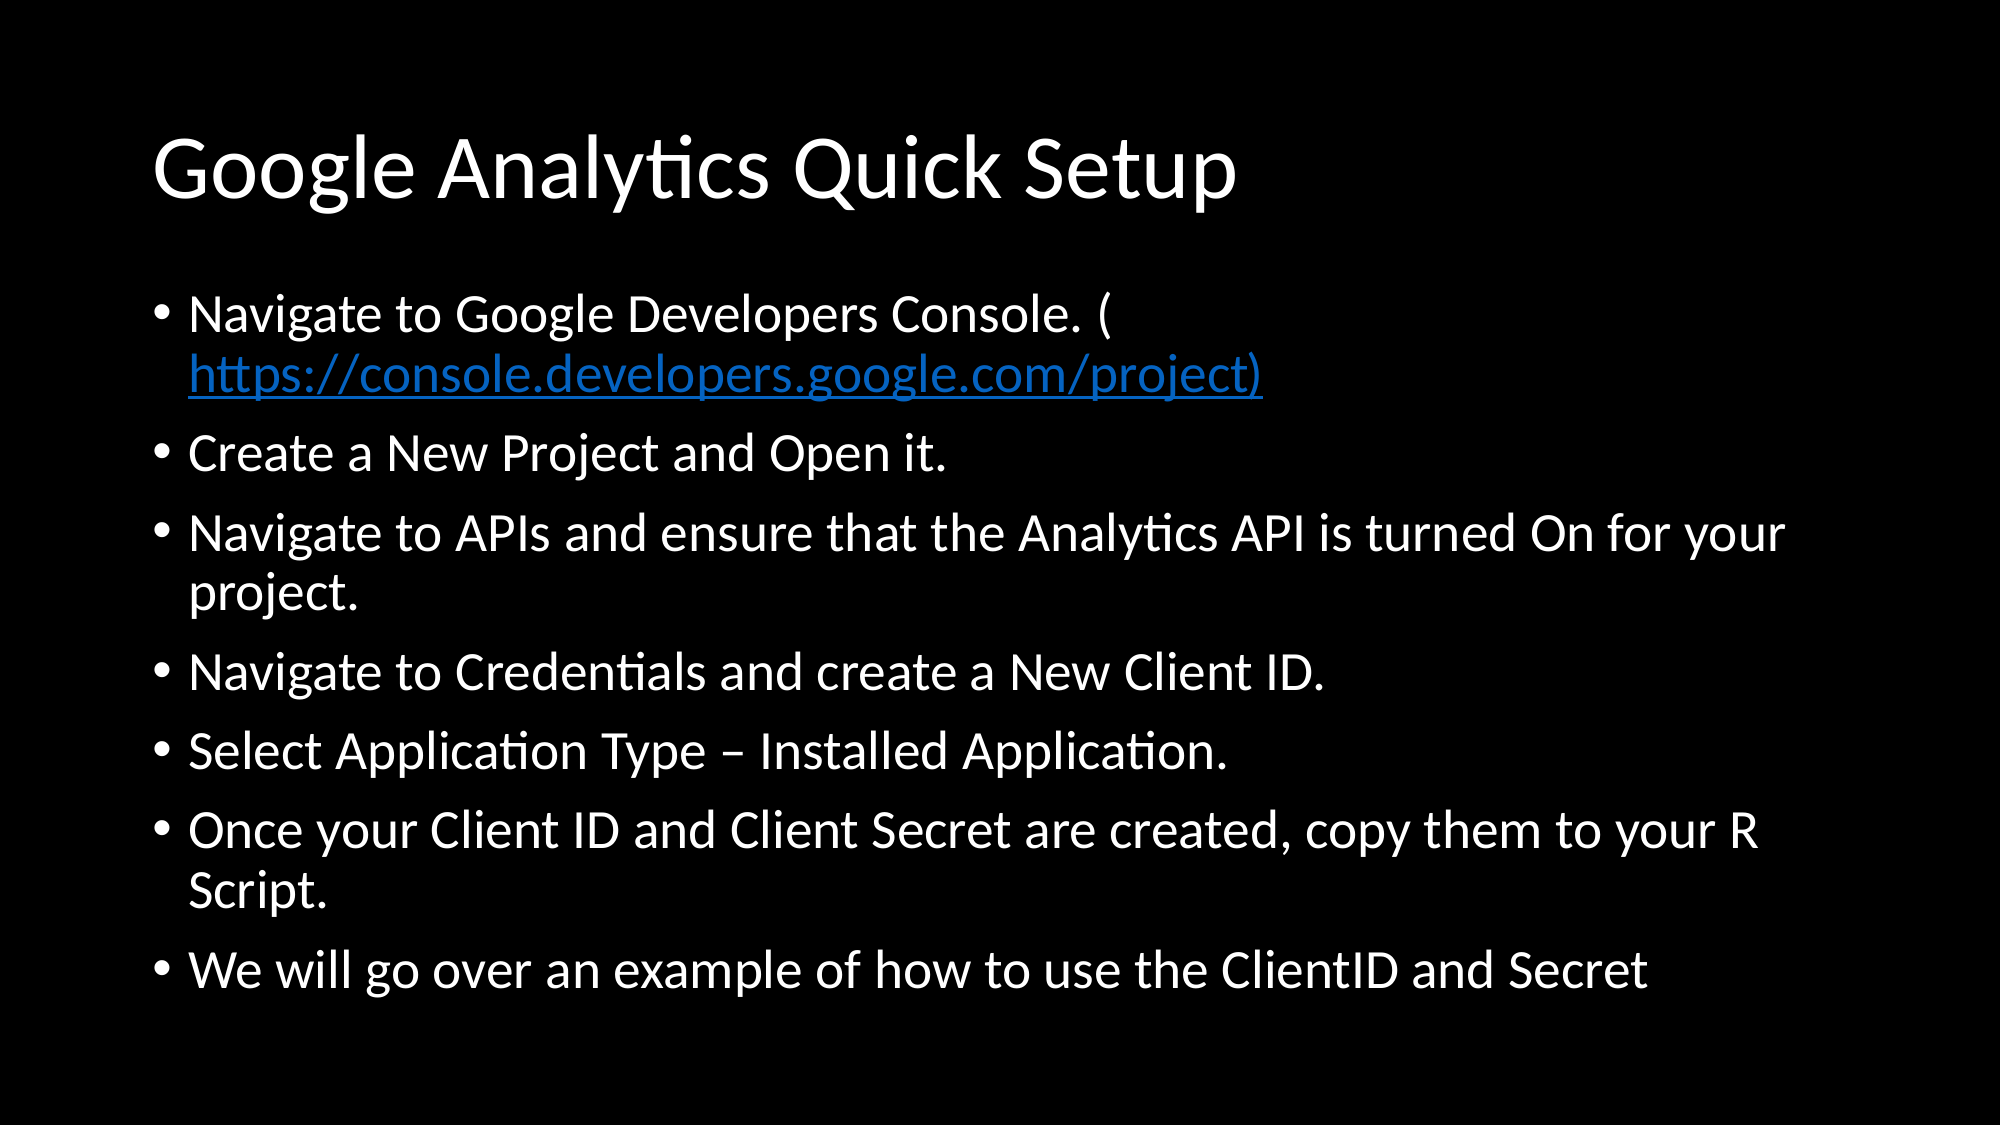

# Google Analytics Quick Setup
Navigate to Google Developers Console. (https://console.developers.google.com/project)
Create a New Project and Open it.
Navigate to APIs and ensure that the Analytics API is turned On for your project.
Navigate to Credentials and create a New Client ID.
Select Application Type – Installed Application.
Once your Client ID and Client Secret are created, copy them to your R Script.
We will go over an example of how to use the ClientID and Secret